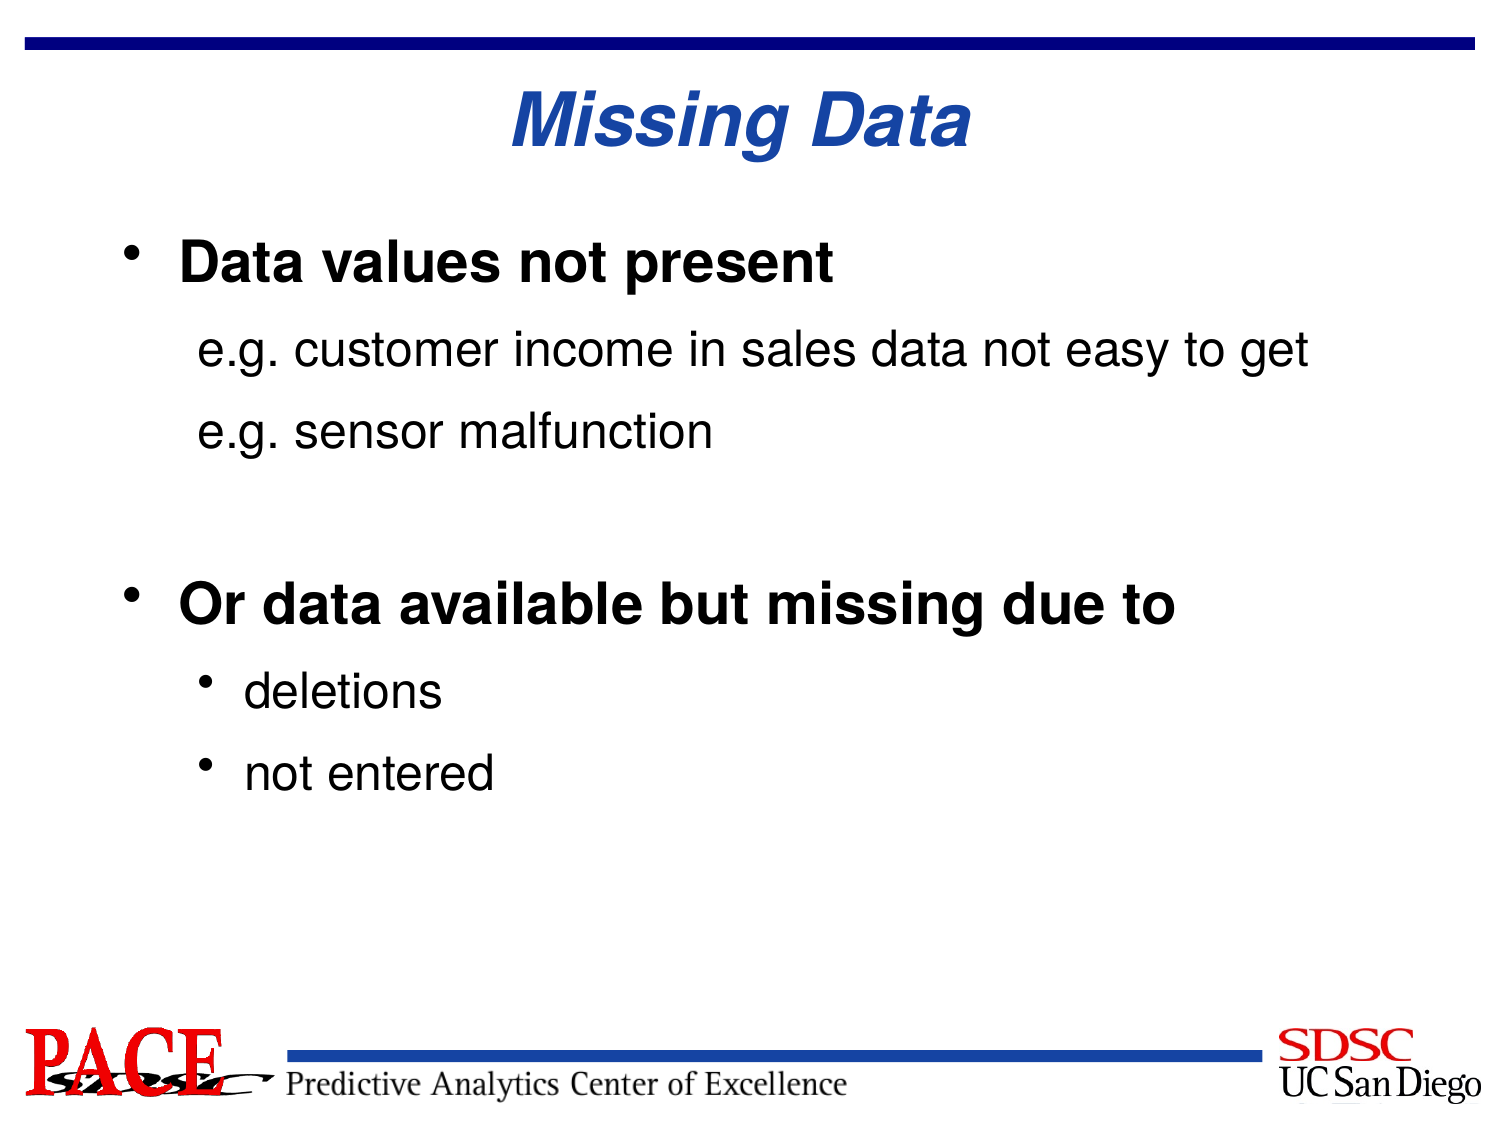

# Missing Data
Data values not present
e.g. customer income in sales data not easy to get
e.g. sensor malfunction

Or data available but missing due to
deletions
not entered